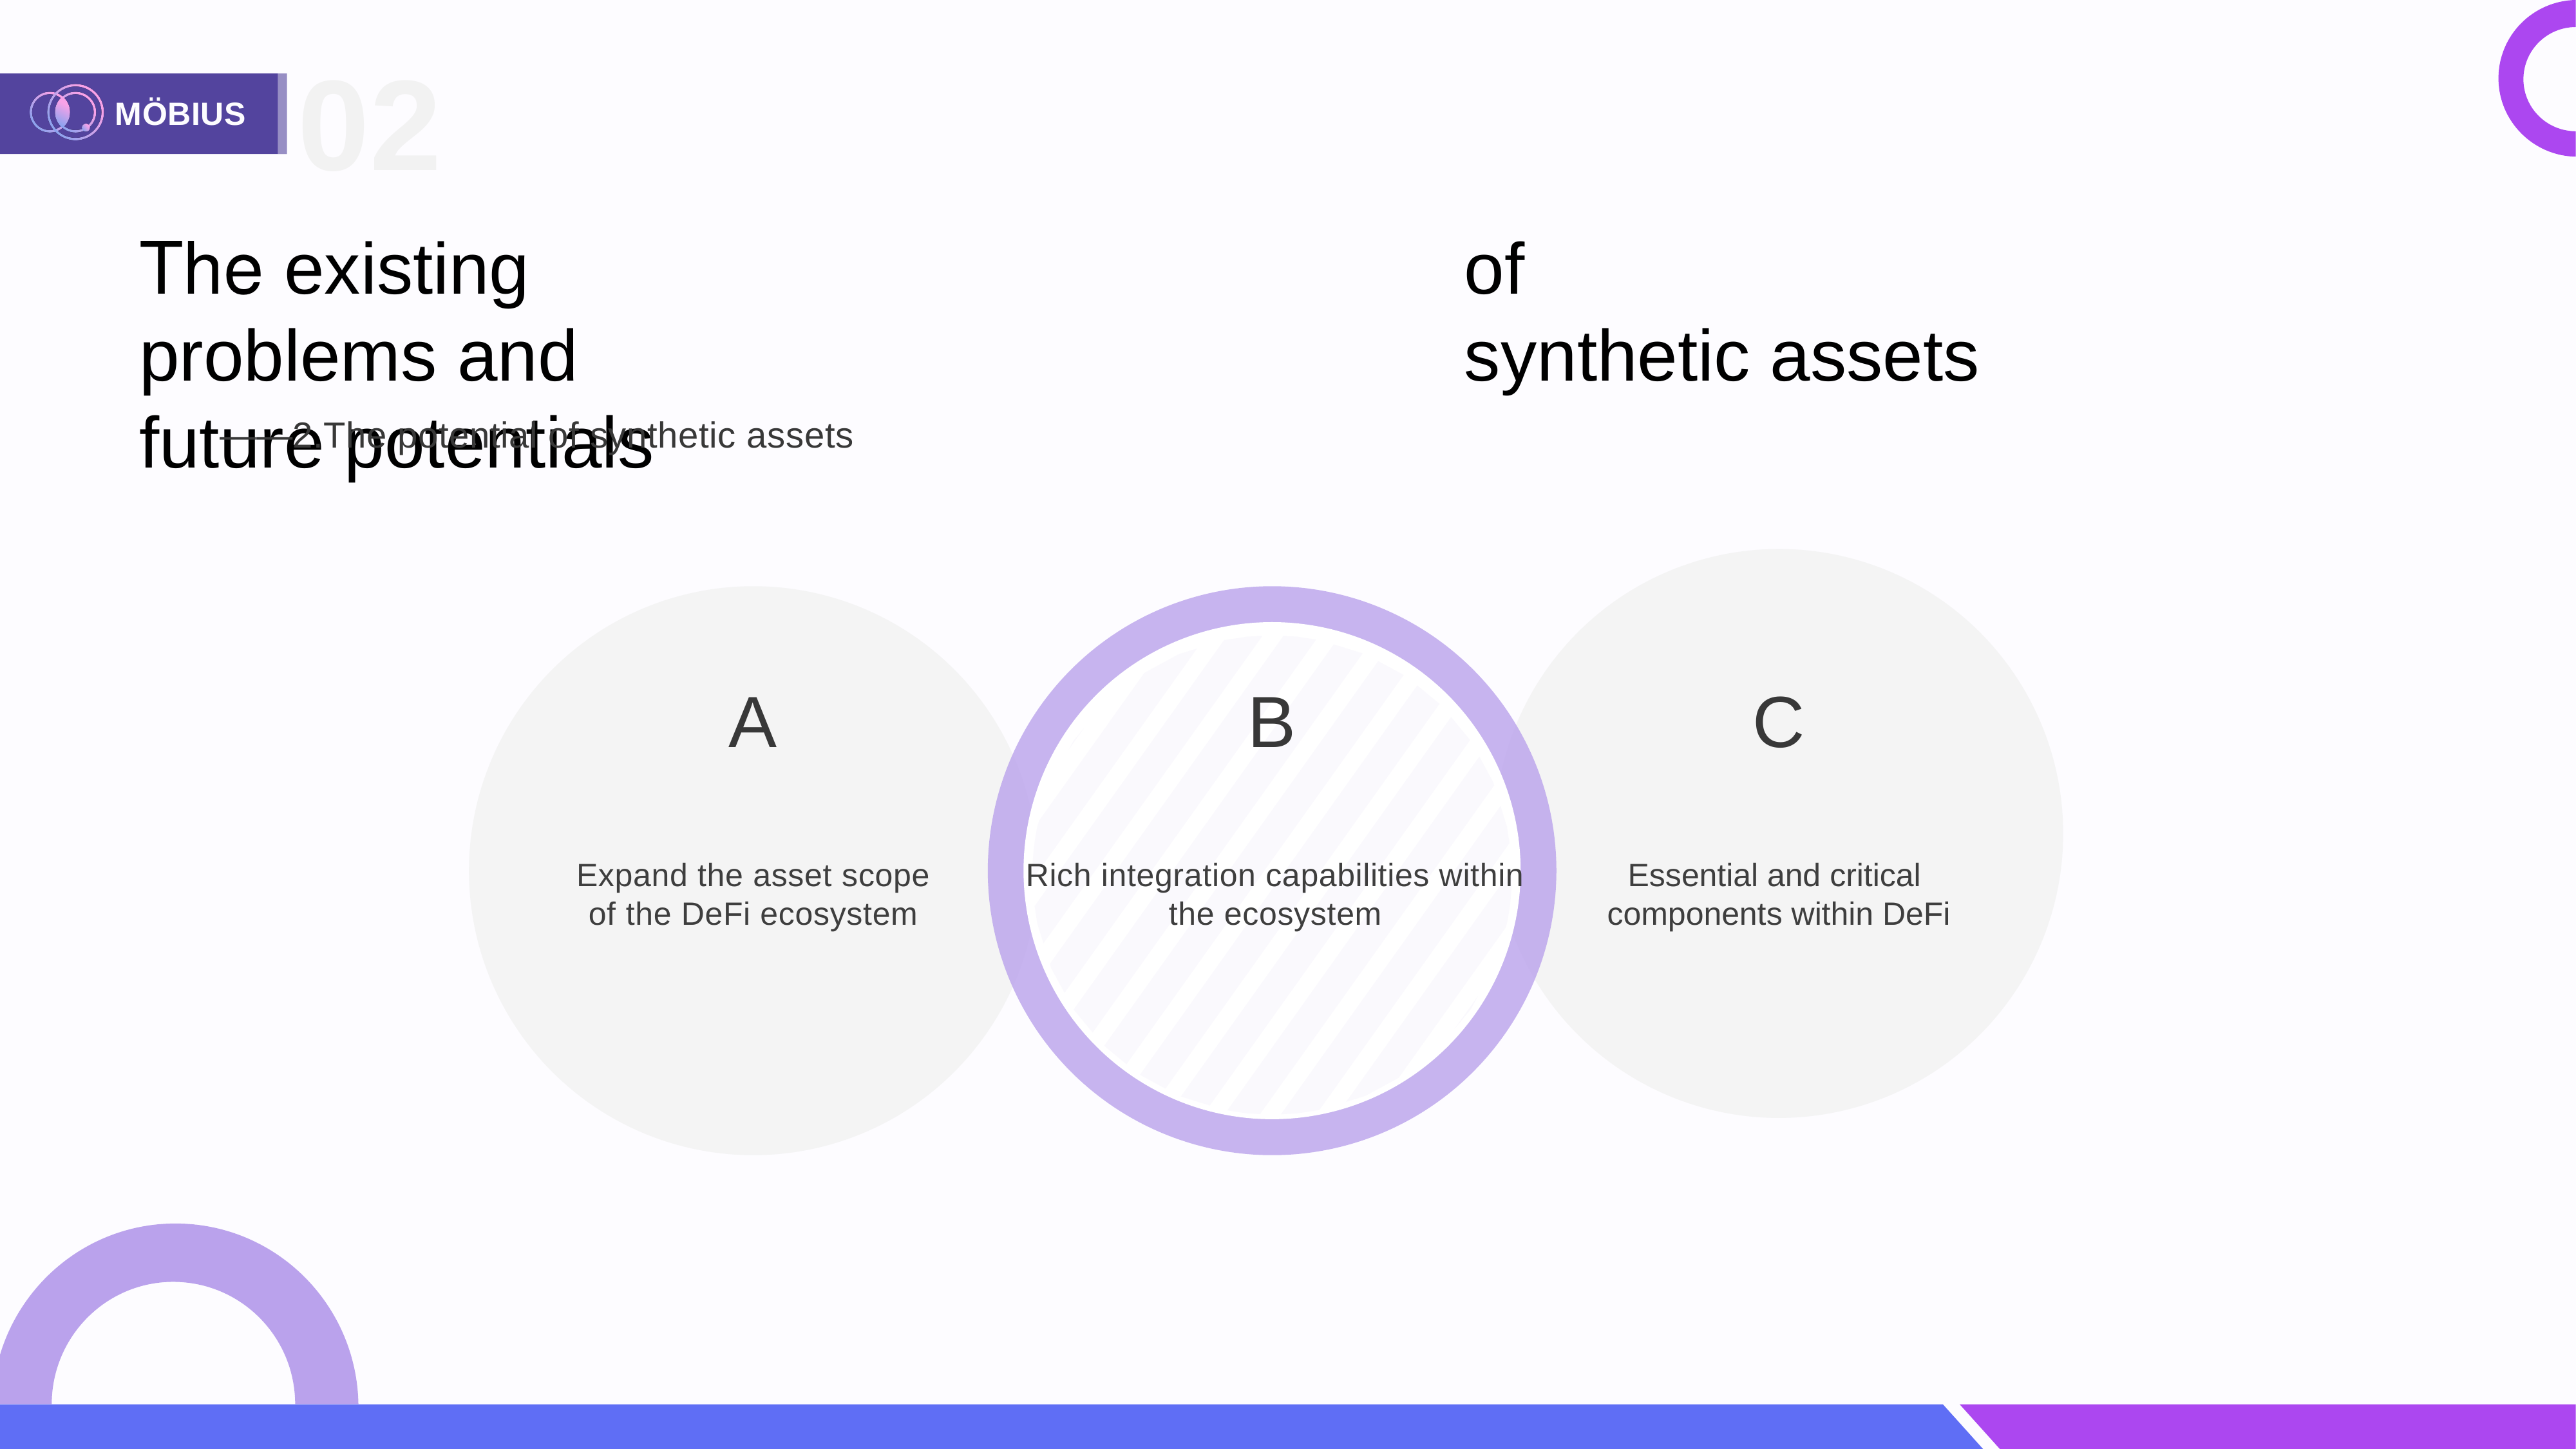

02
The existing problems and future potentials of
synthetic assets
——2.The potential of synthetic assets

A
B
C
Expand the asset scope of the DeFi ecosystem
Rich integration capabilities within the ecosystem
Essential and critical
components within DeFi